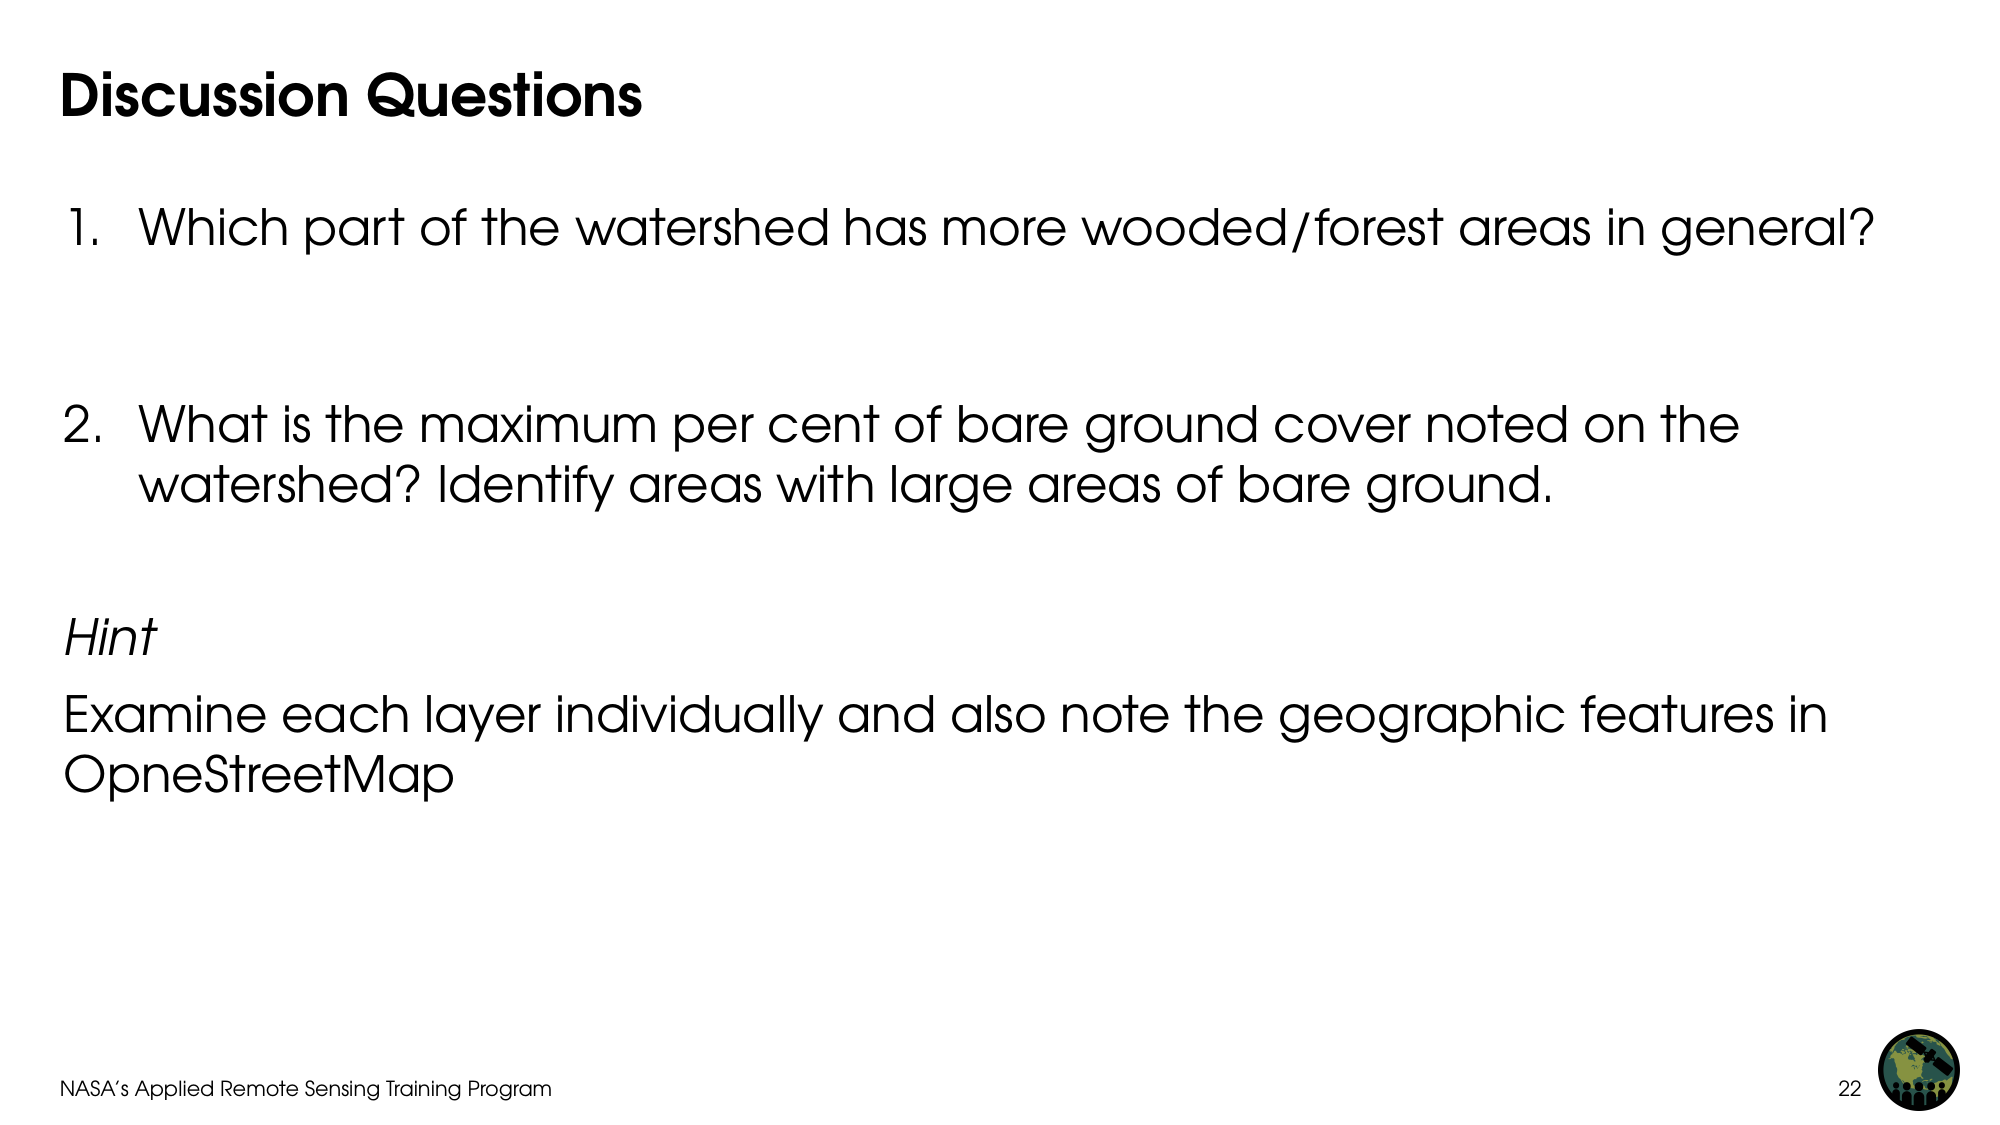

# Discussion Questions
Which part of the watershed has more wooded/forest areas in general?
What is the maximum per cent of bare ground cover noted on the watershed? Identify areas with large areas of bare ground.

Hint
Examine each layer individually and also note the geographic features in OpneStreetMap